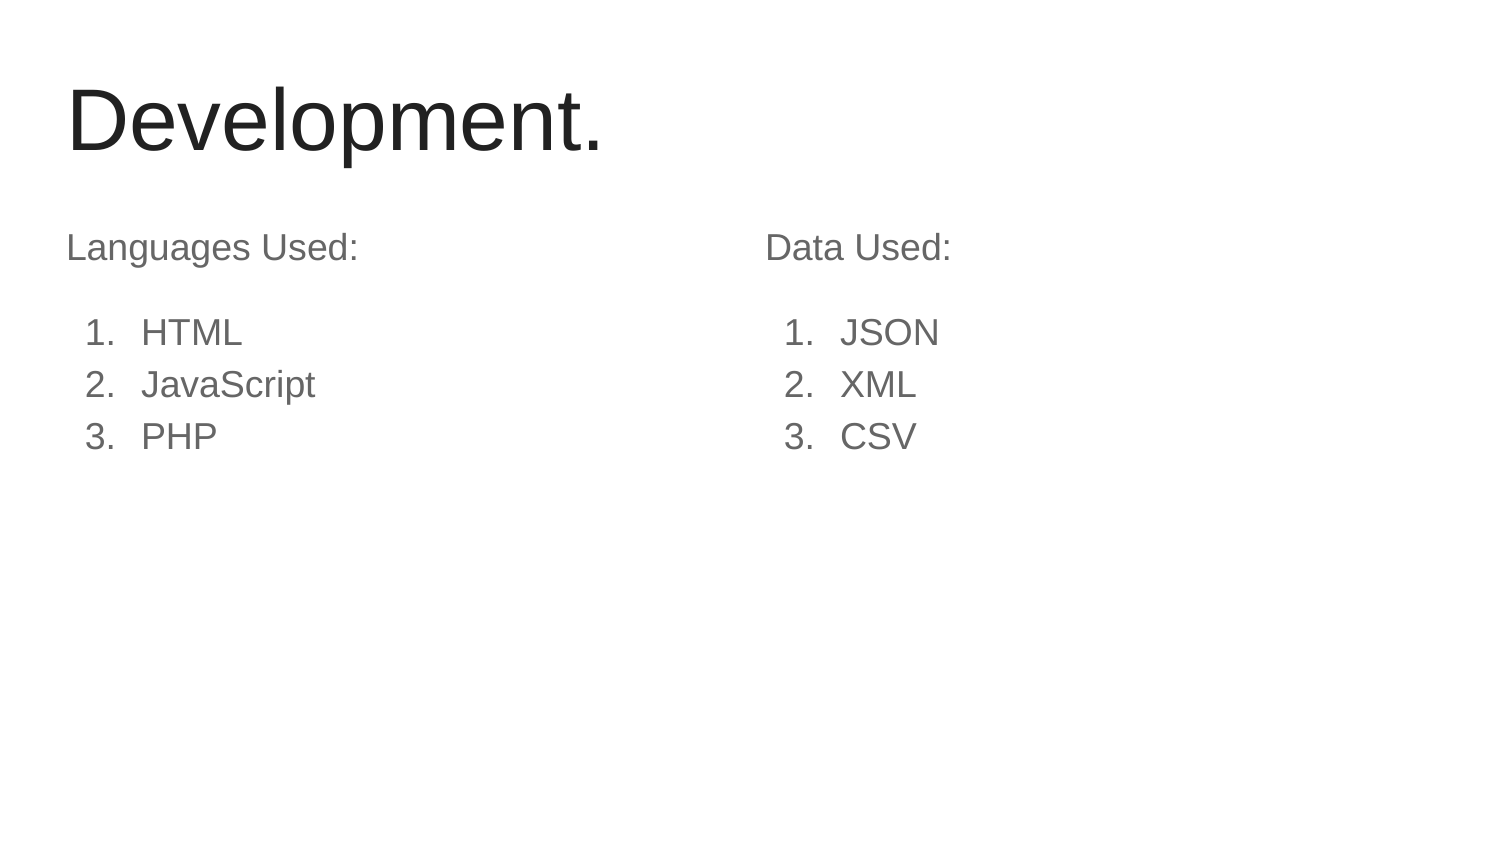

# Development.
Languages Used:
HTML
JavaScript
PHP

Data Used:
JSON
XML
CSV